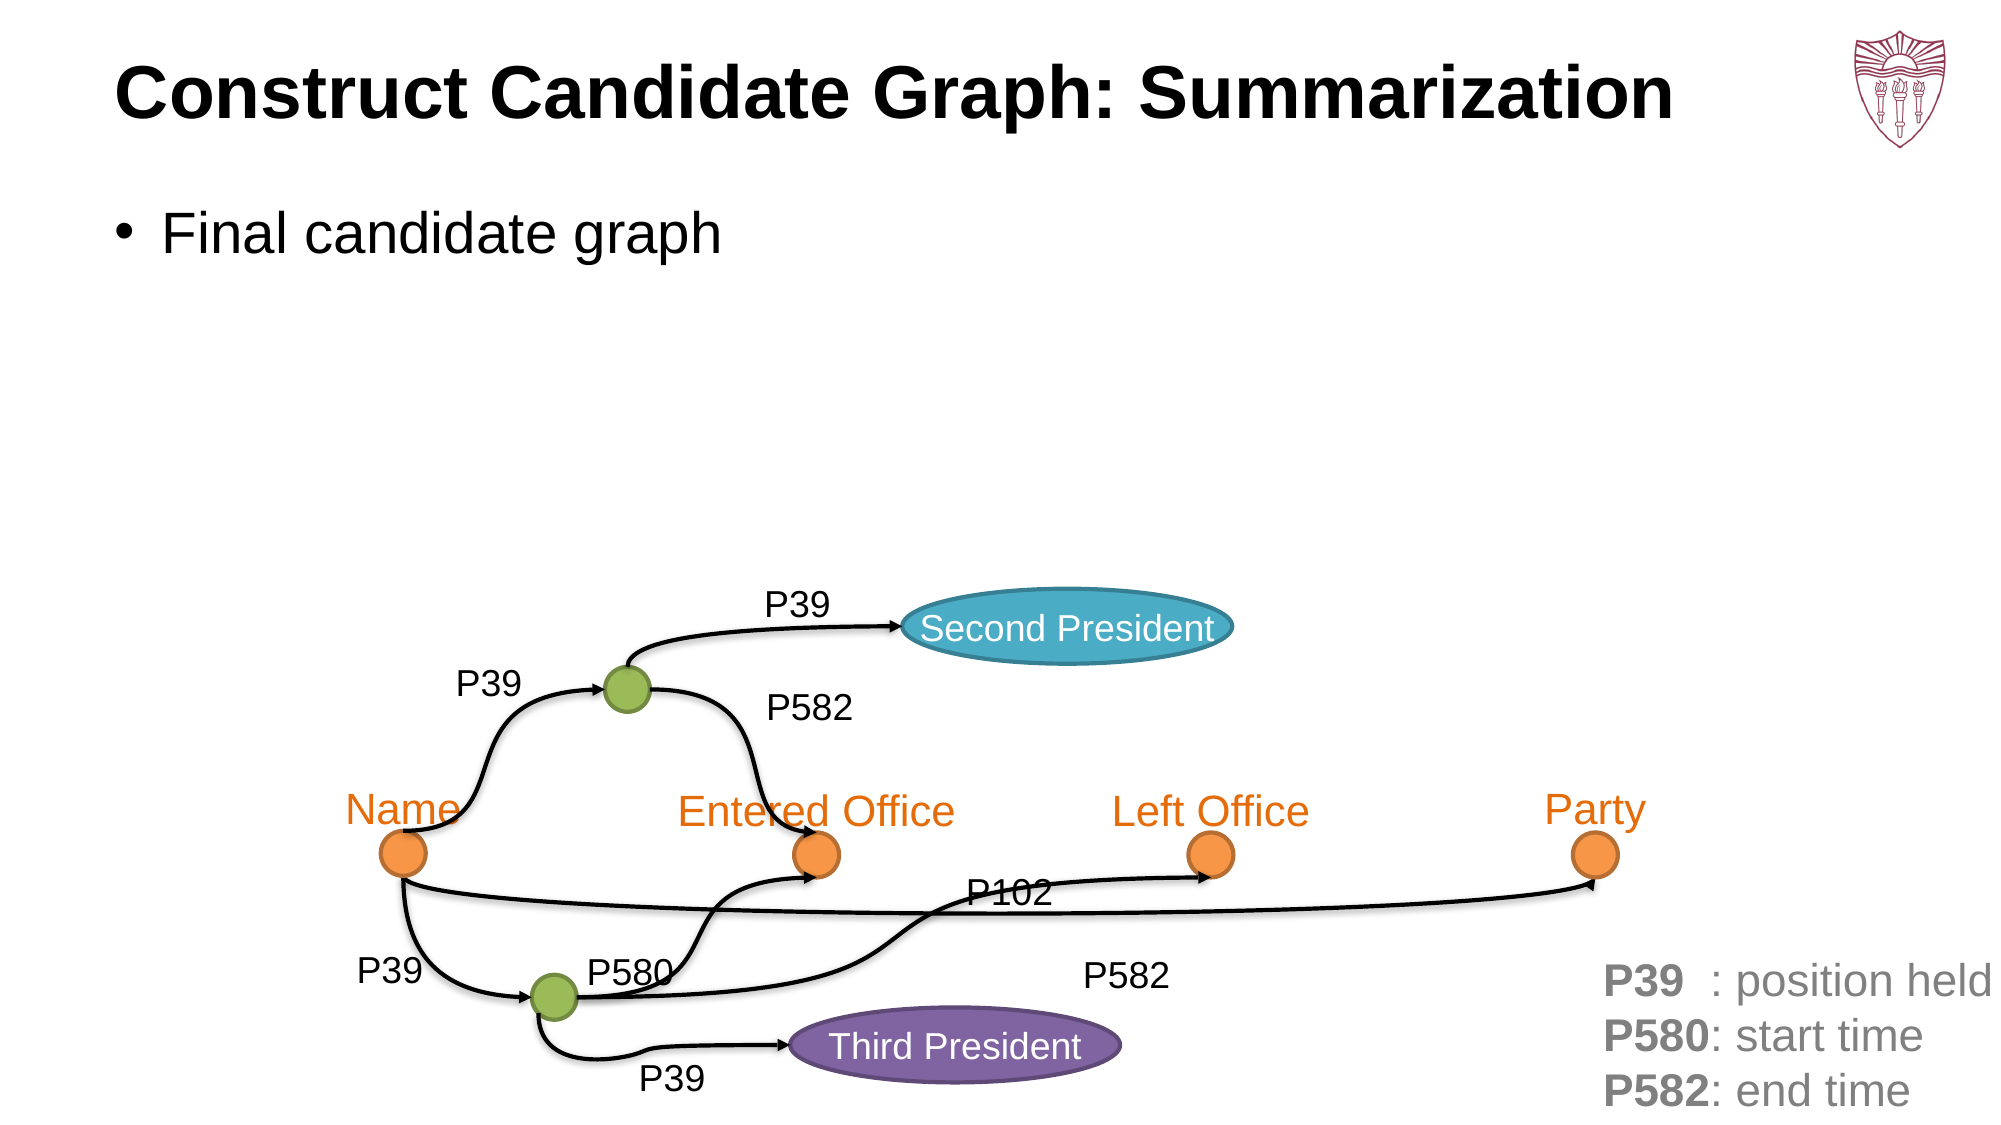

# Construct Candidate Graph: Summarization
Final candidate graph
P39
Second President
P39

P582
Name

Party

Entered Office

Left Office

P102
P39
P580
P582
P39  : position held
P580: start time
P582: end time

Third President
P39